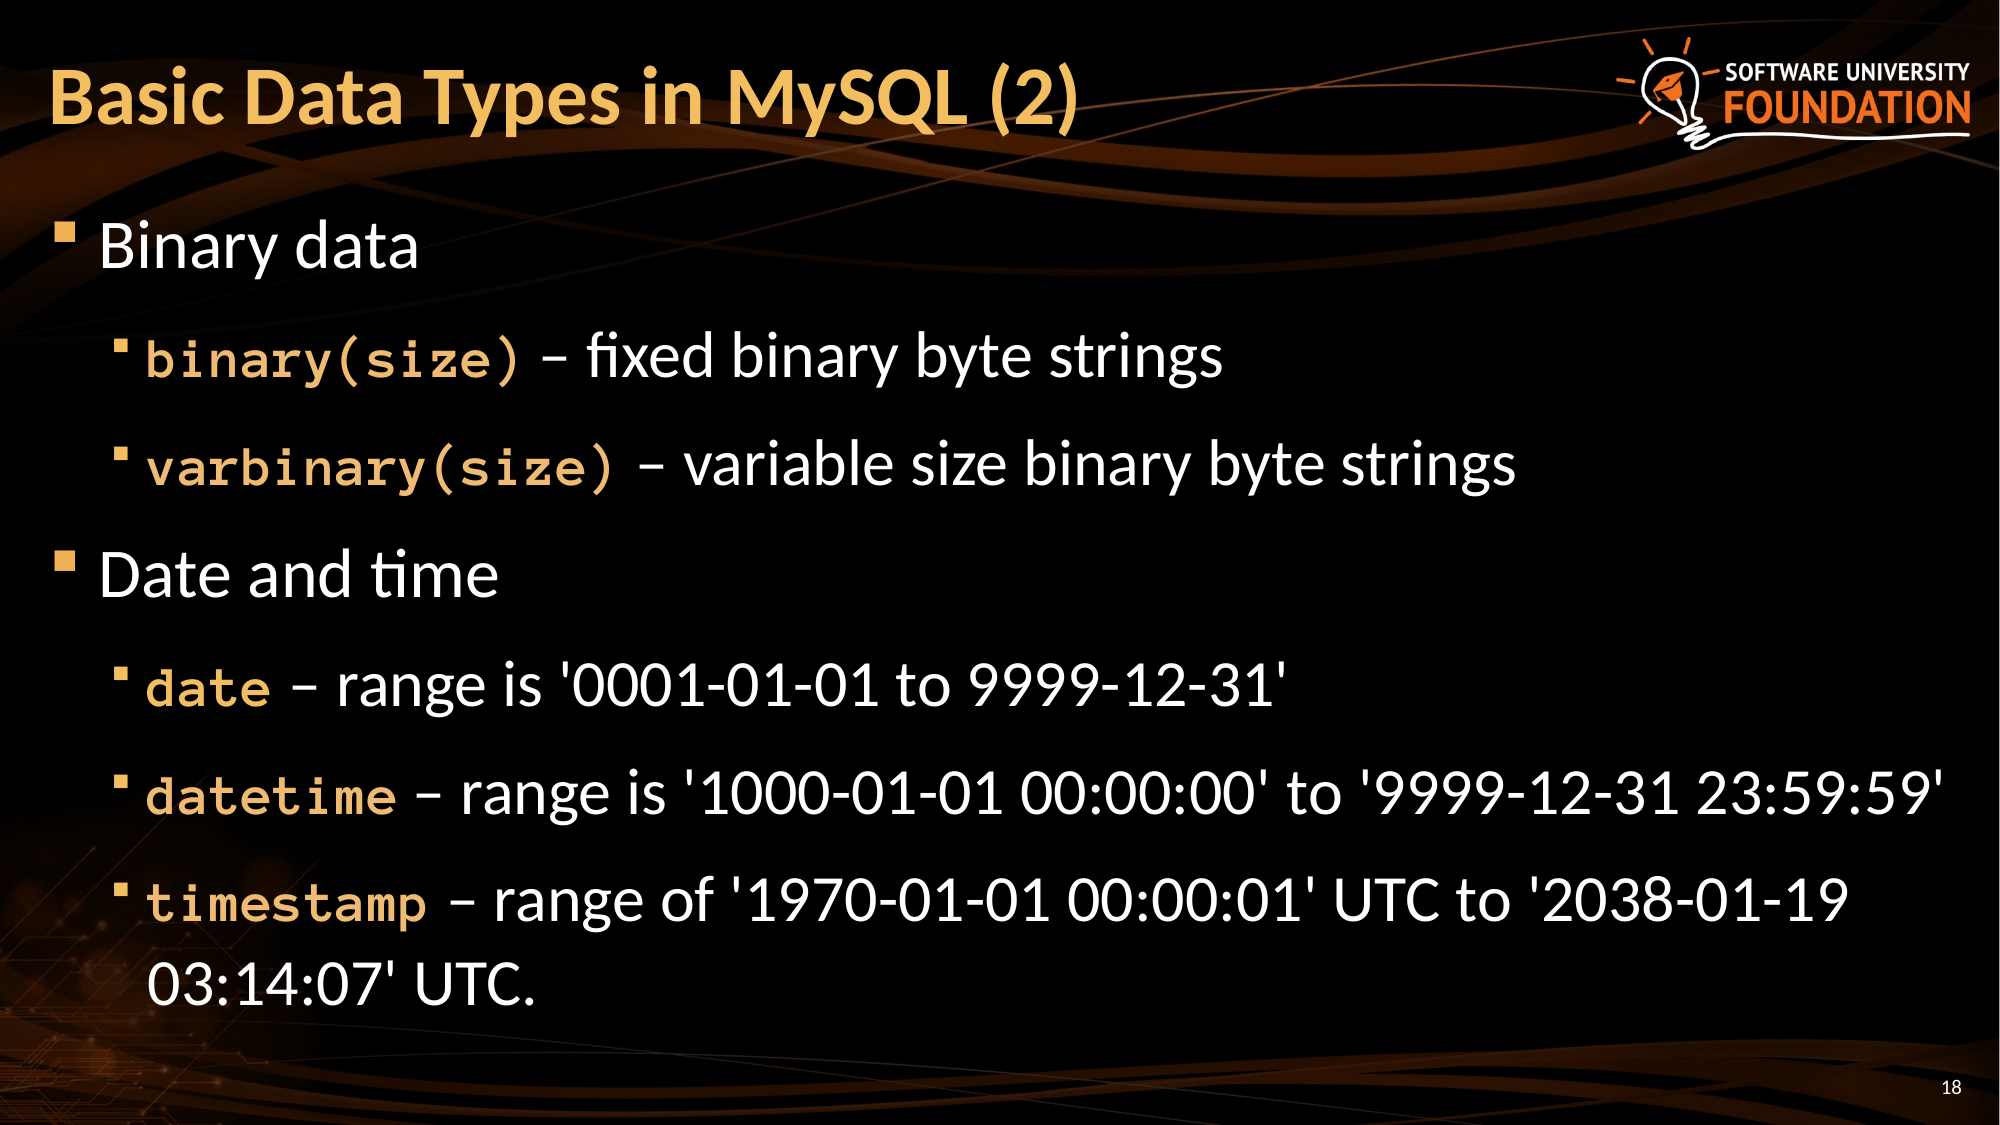

# Basic Data Types in MySQL (2)
Binary data
binary(size) – fixed binary byte strings
varbinary(size) – variable size binary byte strings
Date and time
date – range is '0001-01-01 to 9999-12-31'
datetime – range is '1000-01-01 00:00:00' to '9999-12-31 23:59:59'
timestamp – range of '1970-01-01 00:00:01' UTC to '2038-01-19 03:14:07' UTC.
18